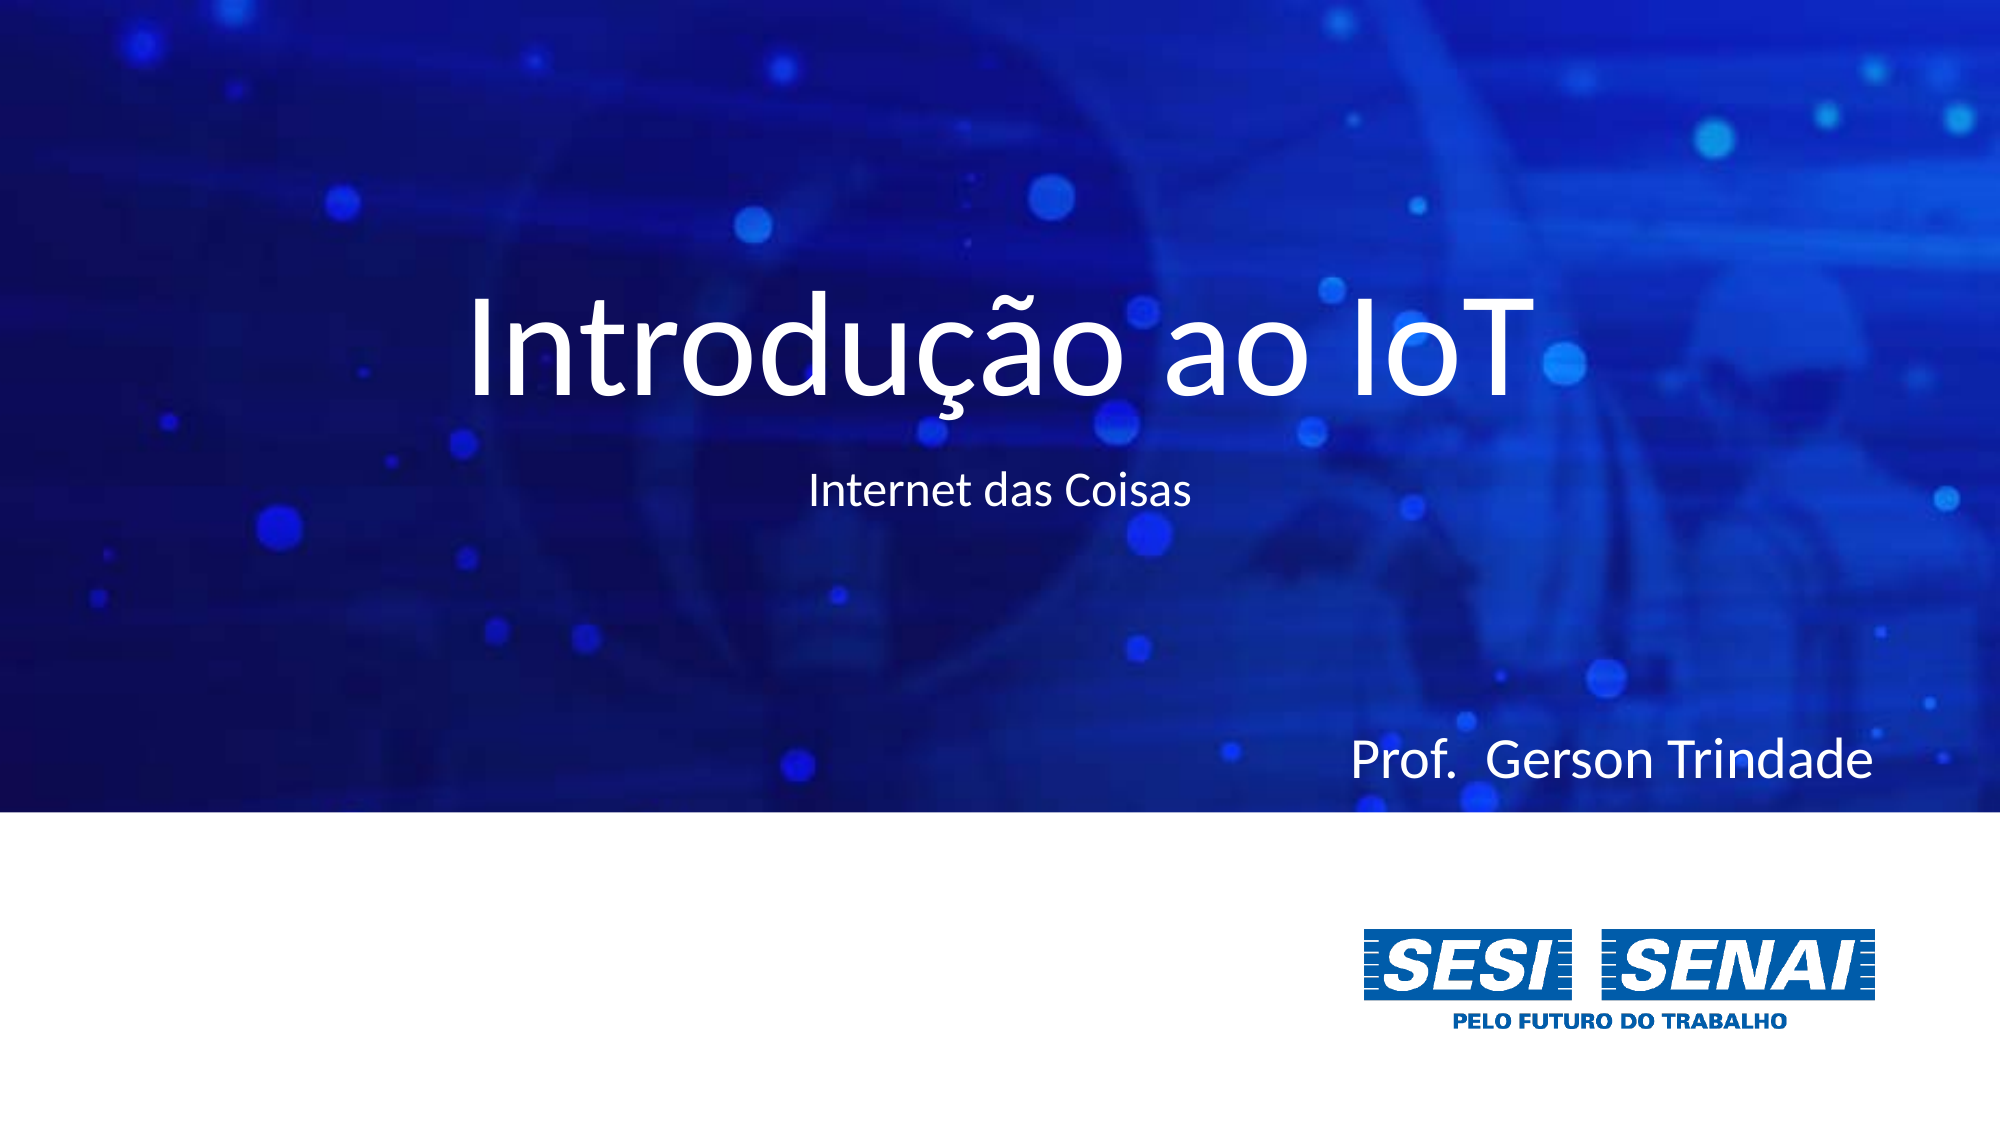

# Introdução ao IoT
Internet das Coisas
Prof.  Gerson Trindade